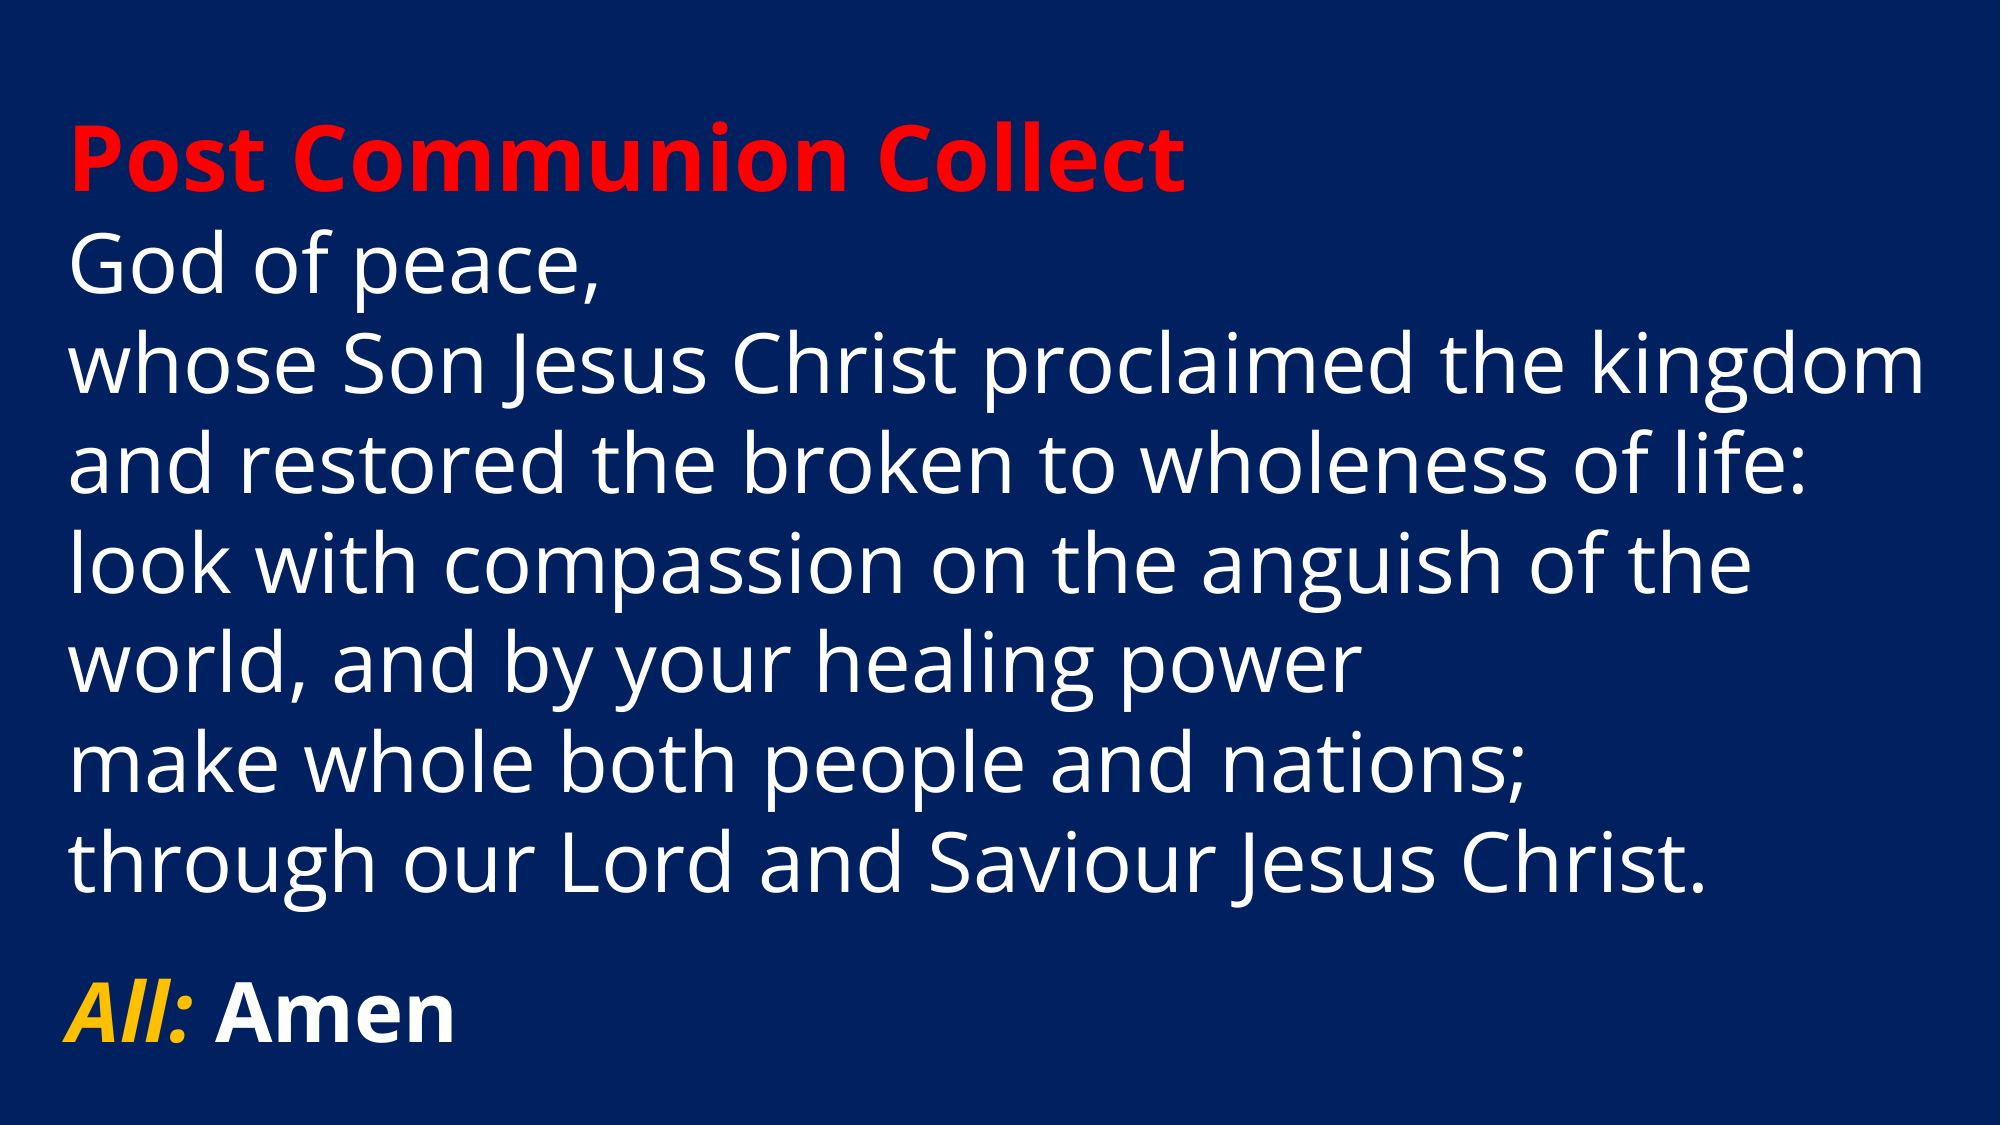

Post Communion Collect
God of peace,
whose Son Jesus Christ proclaimed the kingdom
and restored the broken to wholeness of life:
look with compassion on the anguish of the world, and by your healing power
make whole both people and nations;
through our Lord and Saviour Jesus Christ.
All: Amen